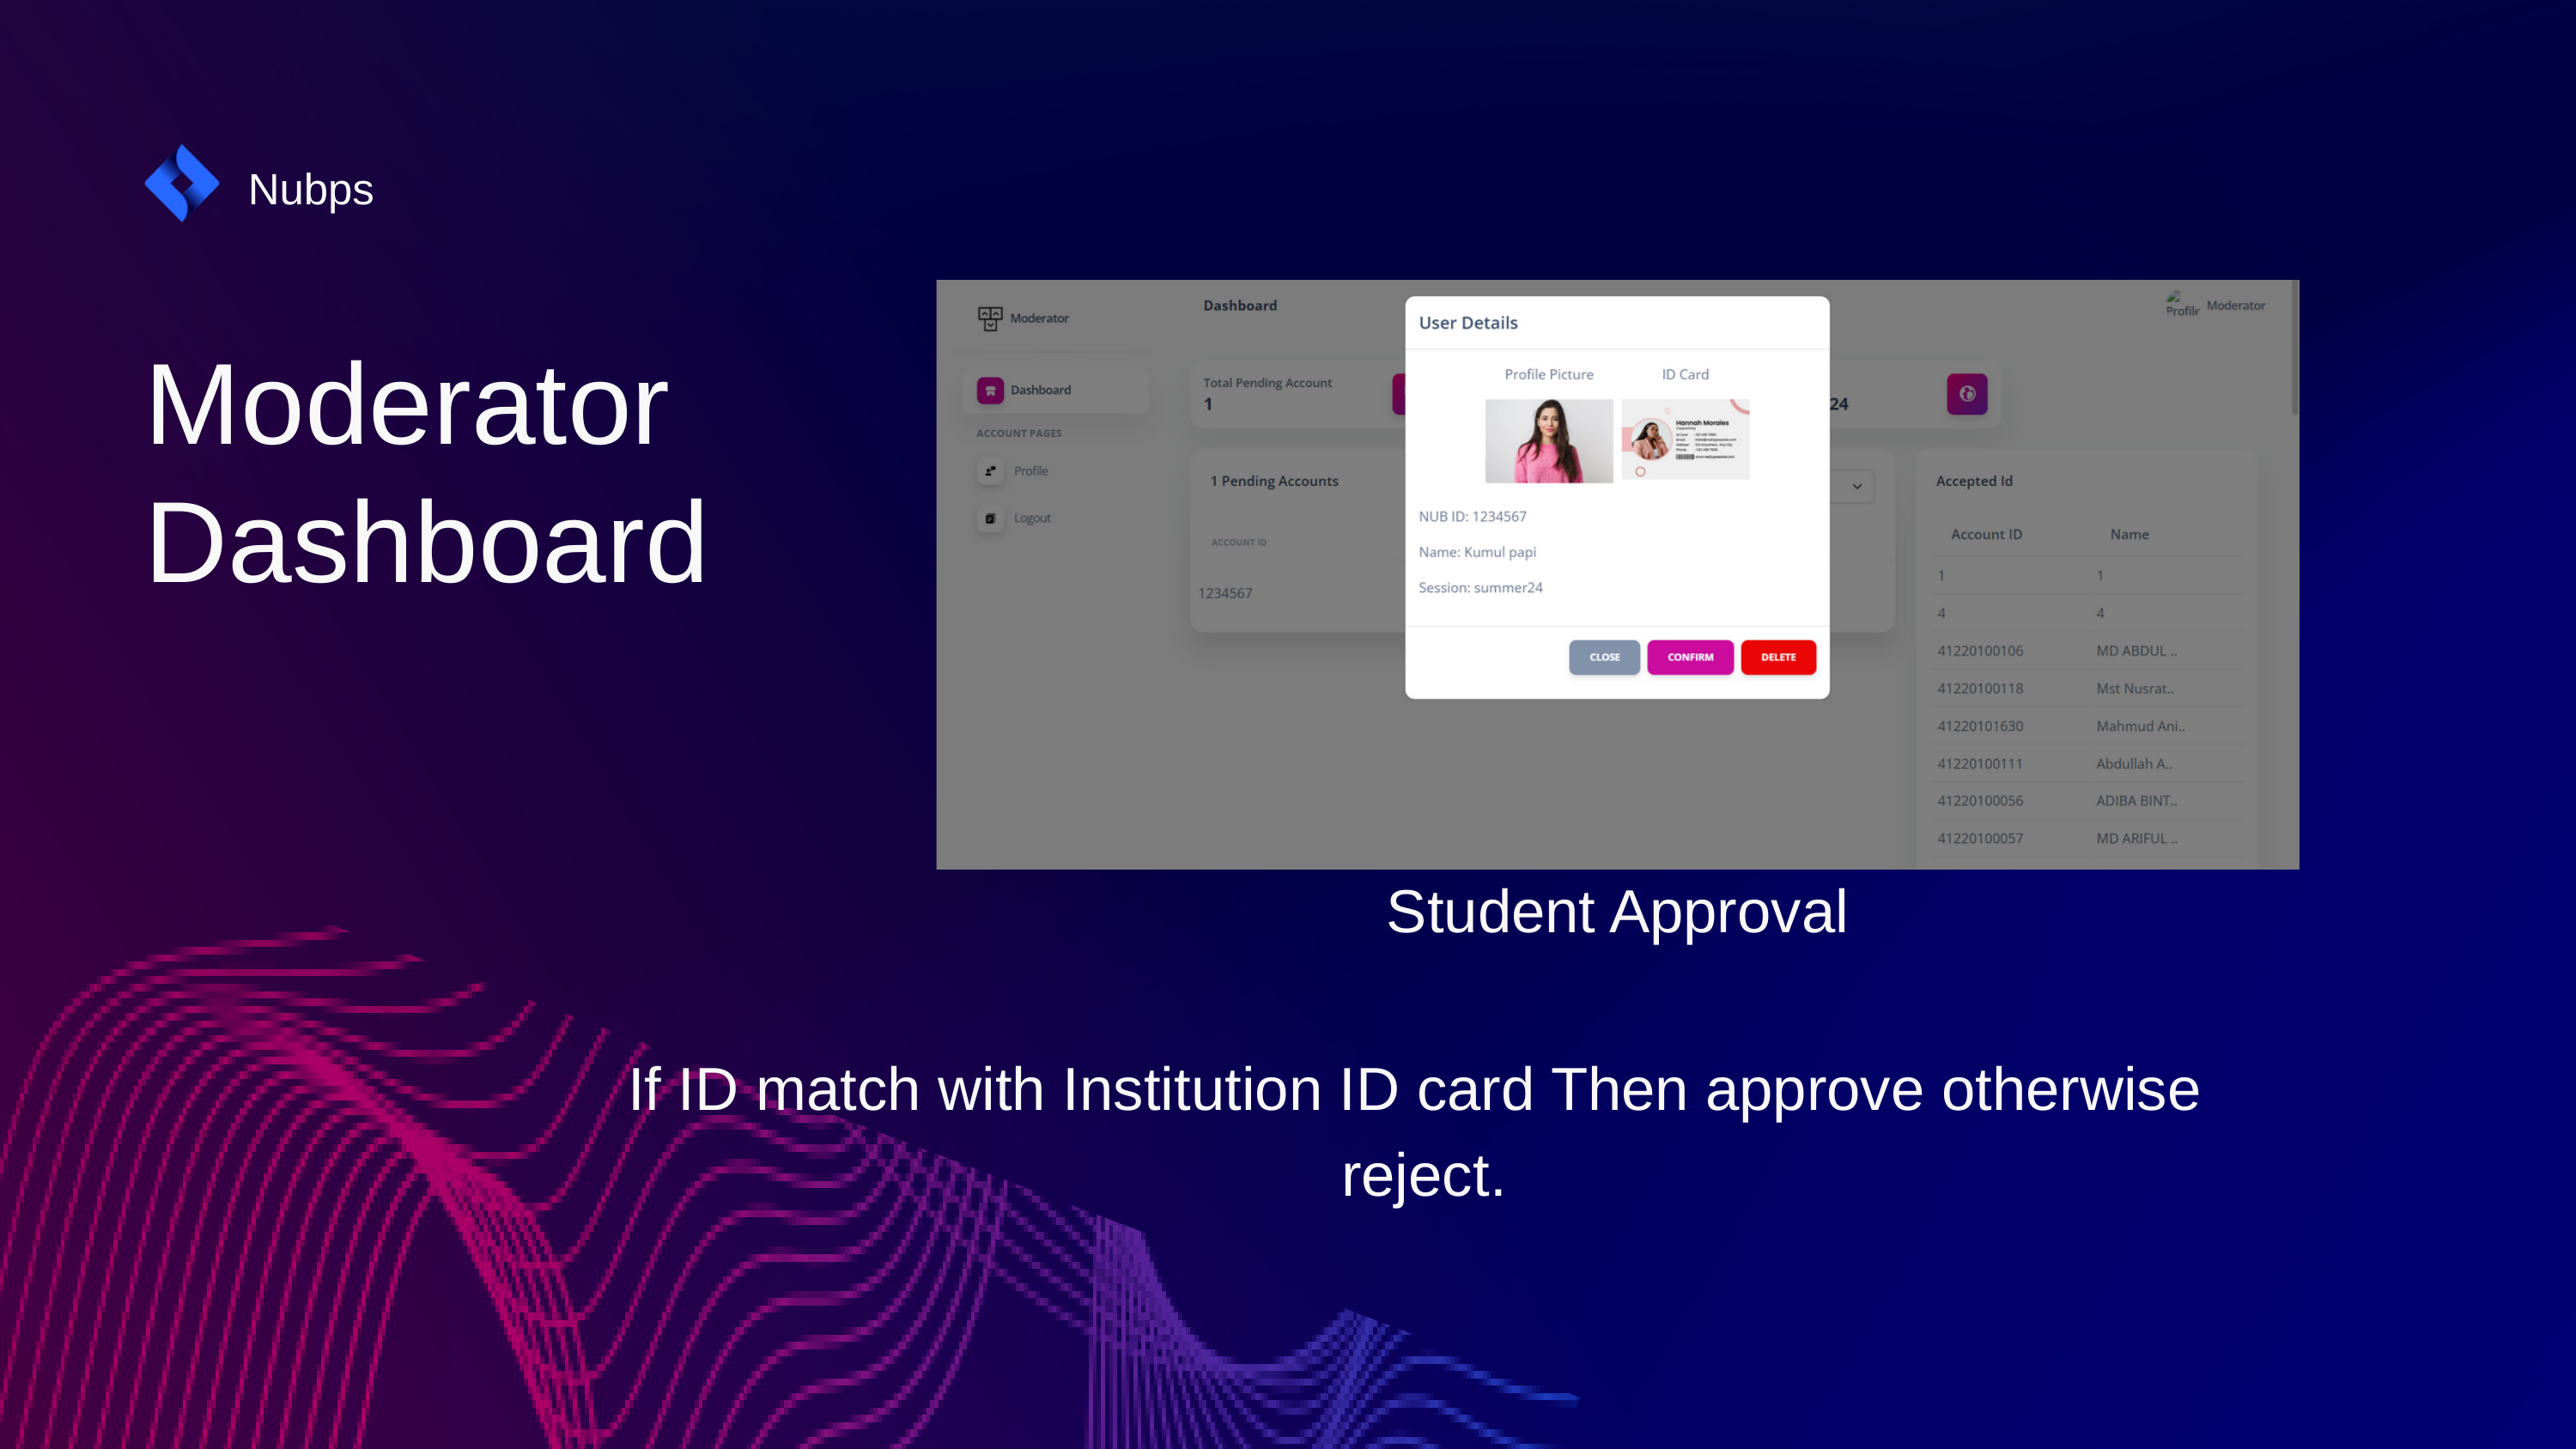

Nubps

Moderator
Dashboard
Student Approval

If ID match with Institution ID card Then approve otherwise
reject.